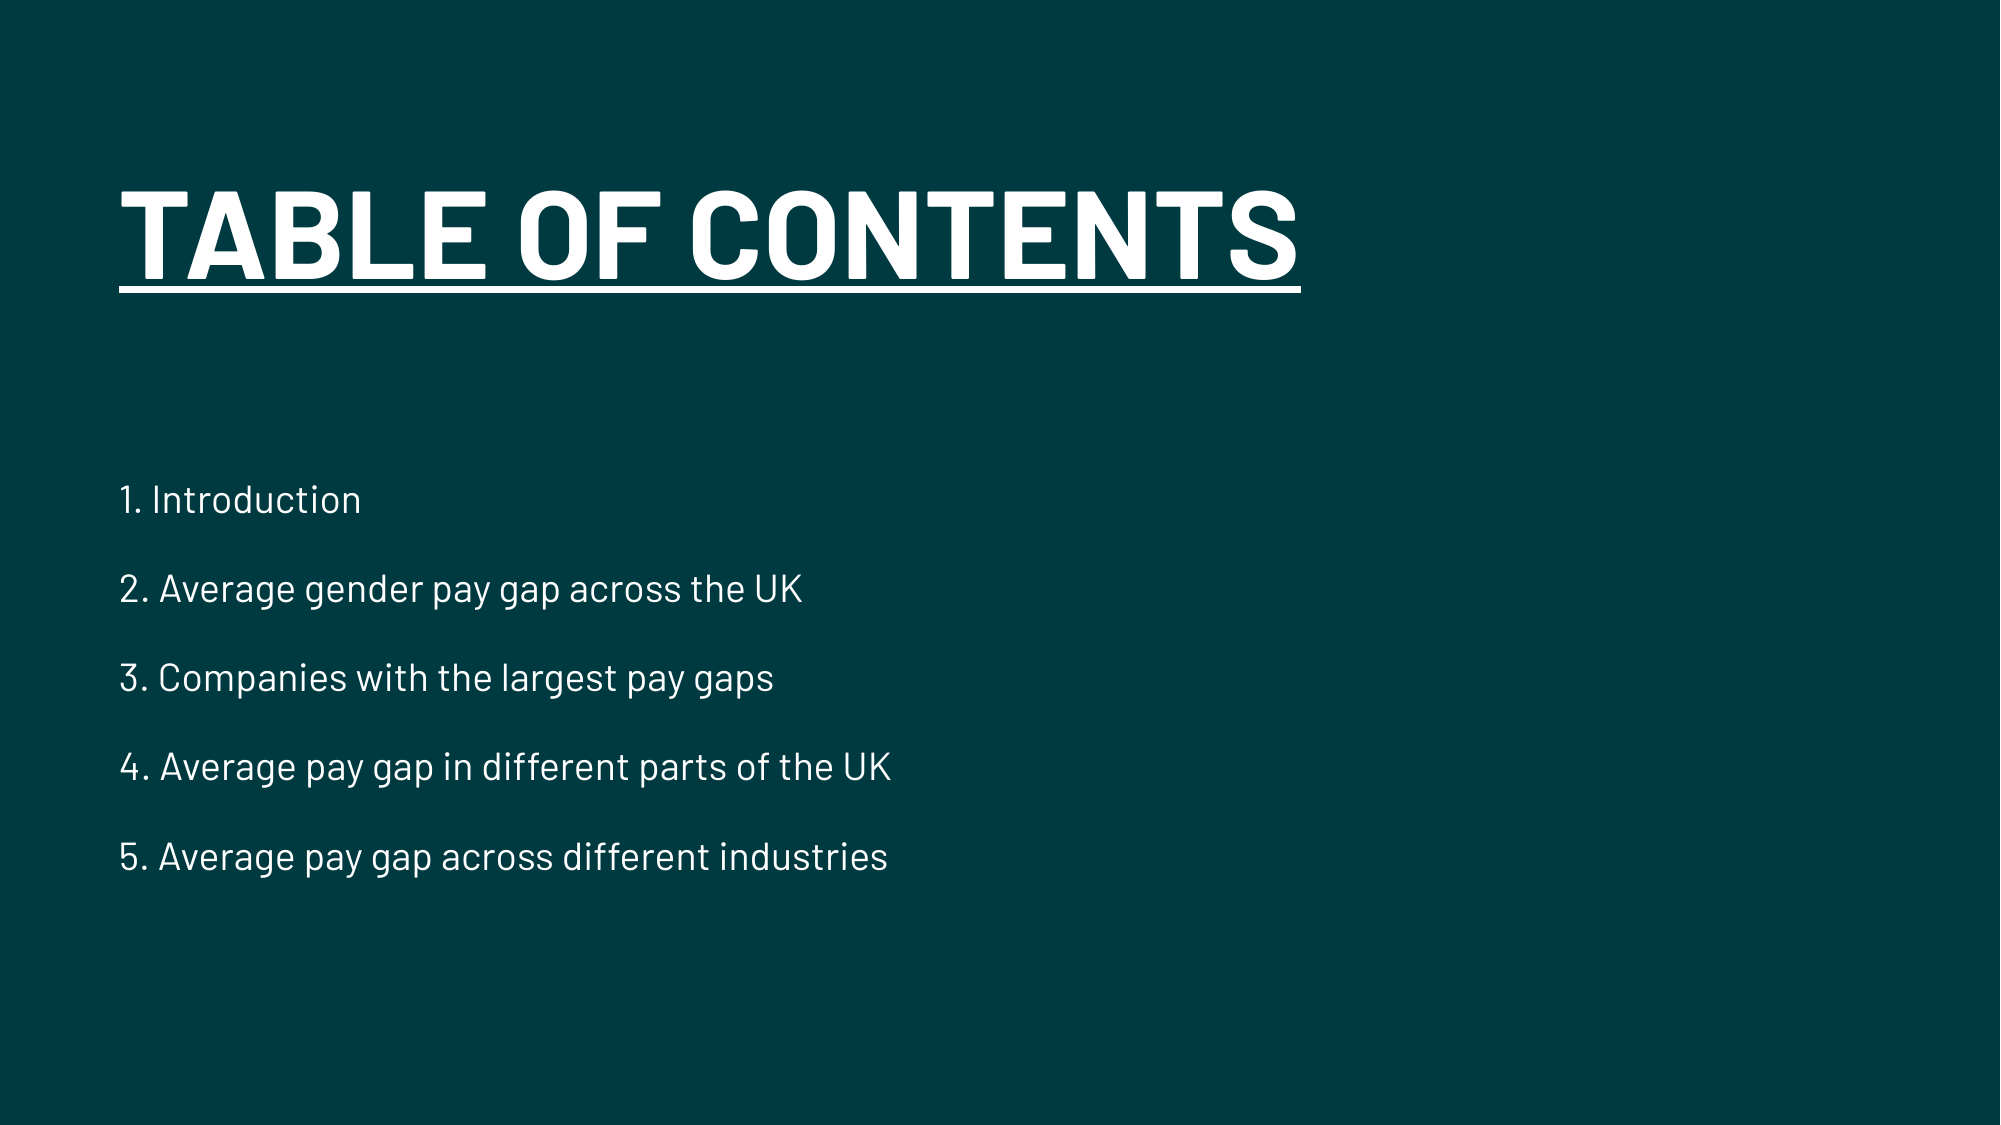

# Table of contents
1. Introduction
2. Average gender pay gap across the UK
3. Companies with the largest pay gaps
4. Average pay gap in different parts of the UK
5. Average pay gap across different industries